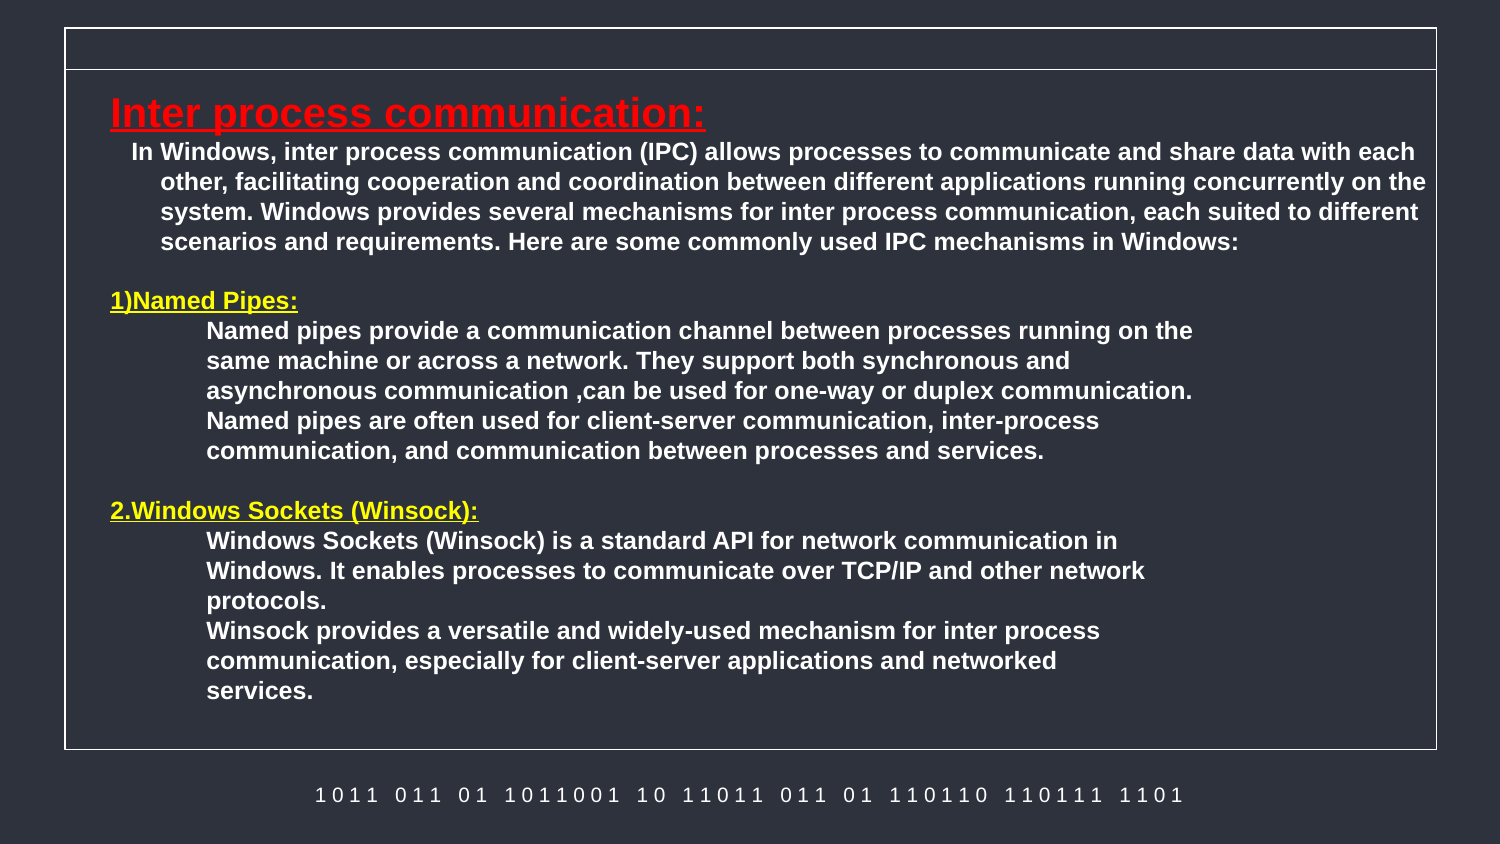

Inter process communication:
   In Windows, inter process communication (IPC) allows processes to communicate and share data with each other, facilitating cooperation and coordination between different applications running concurrently on the system. Windows provides several mechanisms for inter process communication, each suited to different scenarios and requirements. Here are some commonly used IPC mechanisms in Windows:

1)Named Pipes:
   Named pipes provide a communication channel between processes running on the
   same machine or across a network. They support both synchronous and
   asynchronous communication ,can be used for one-way or duplex communication.
   Named pipes are often used for client-server communication, inter-process
   communication, and communication between processes and services.

2.Windows Sockets (Winsock):
   Windows Sockets (Winsock) is a standard API for network communication in
   Windows. It enables processes to communicate over TCP/IP and other network
   protocols.
   Winsock provides a versatile and widely-used mechanism for inter process
   communication, especially for client-server applications and networked
   services.